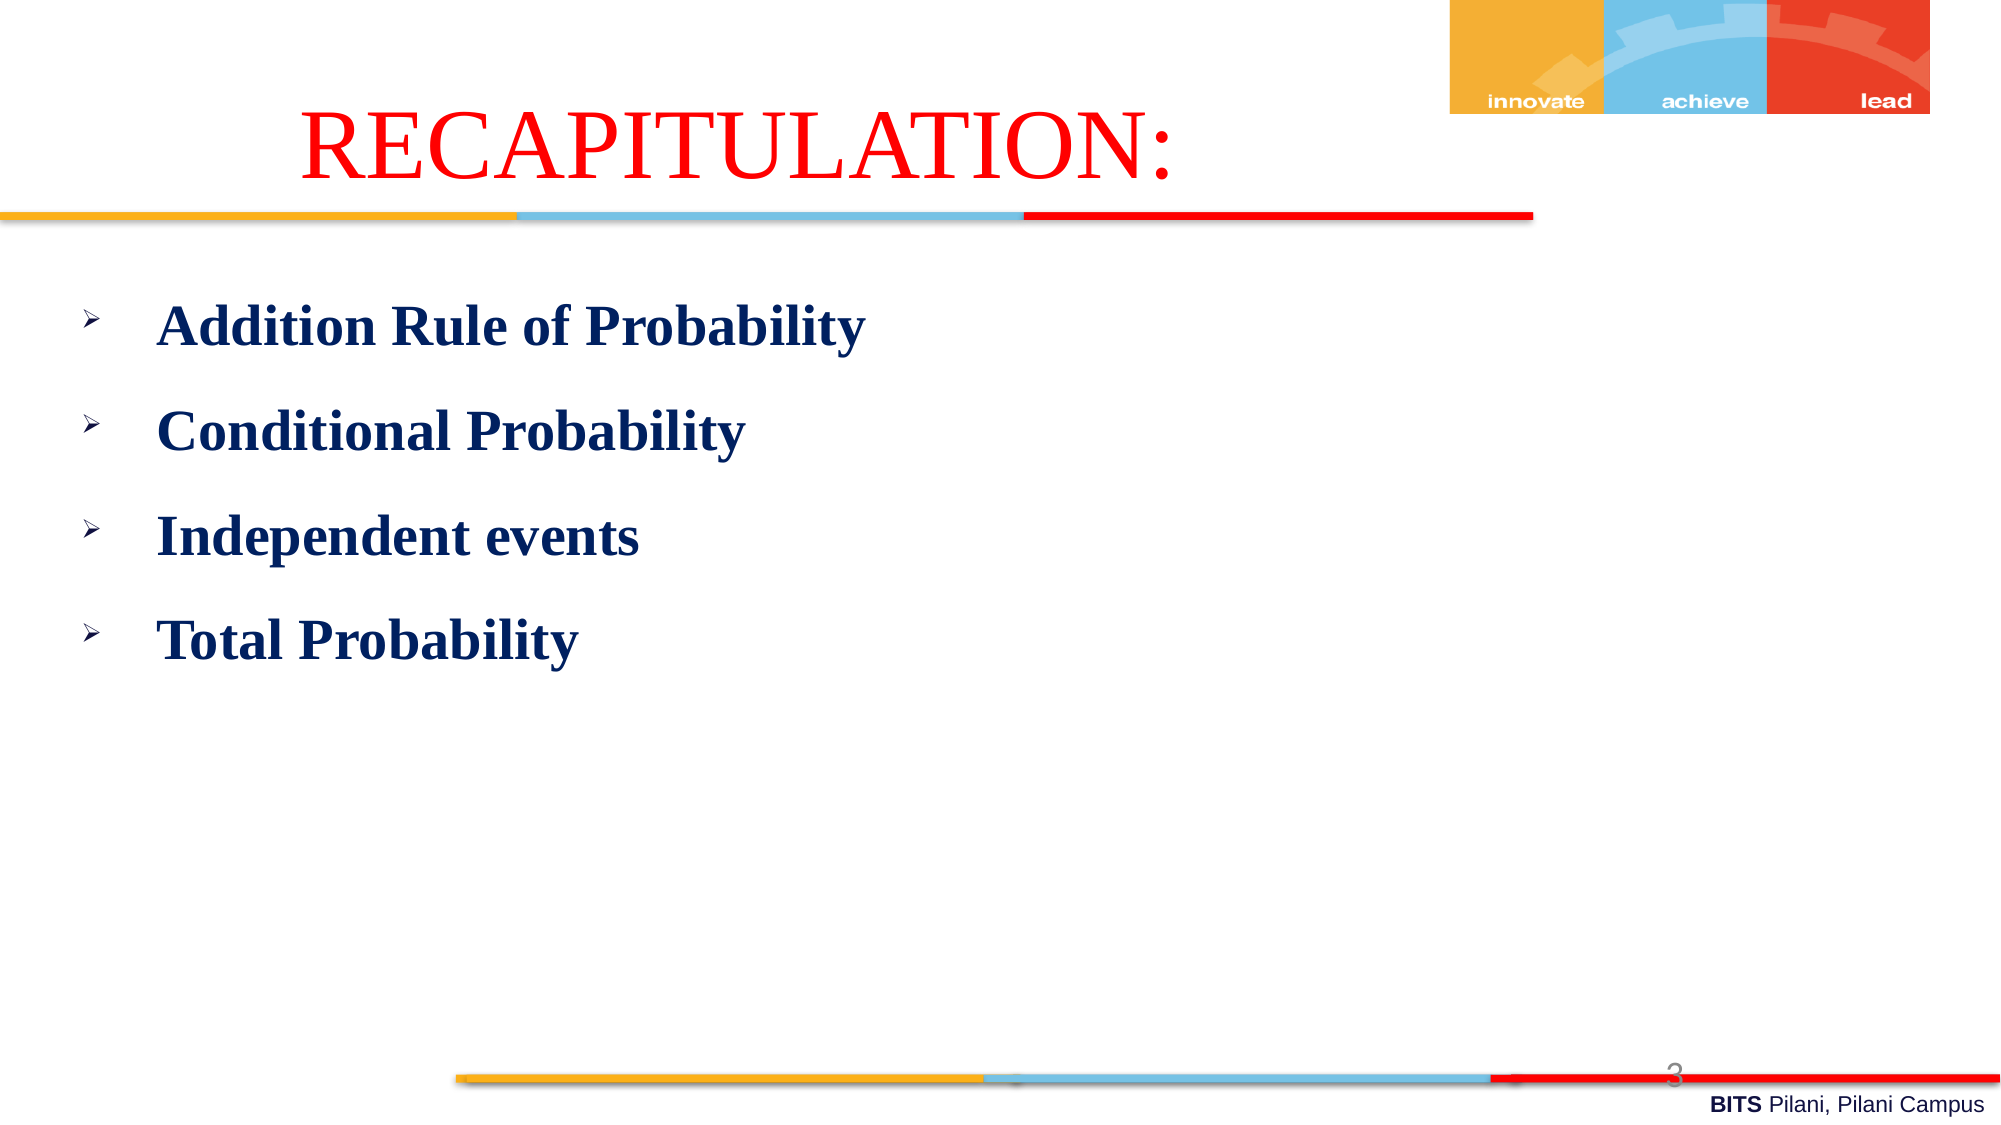

RECAPITULATION:
Addition Rule of Probability
Conditional Probability
Independent events
Total Probability

# 3